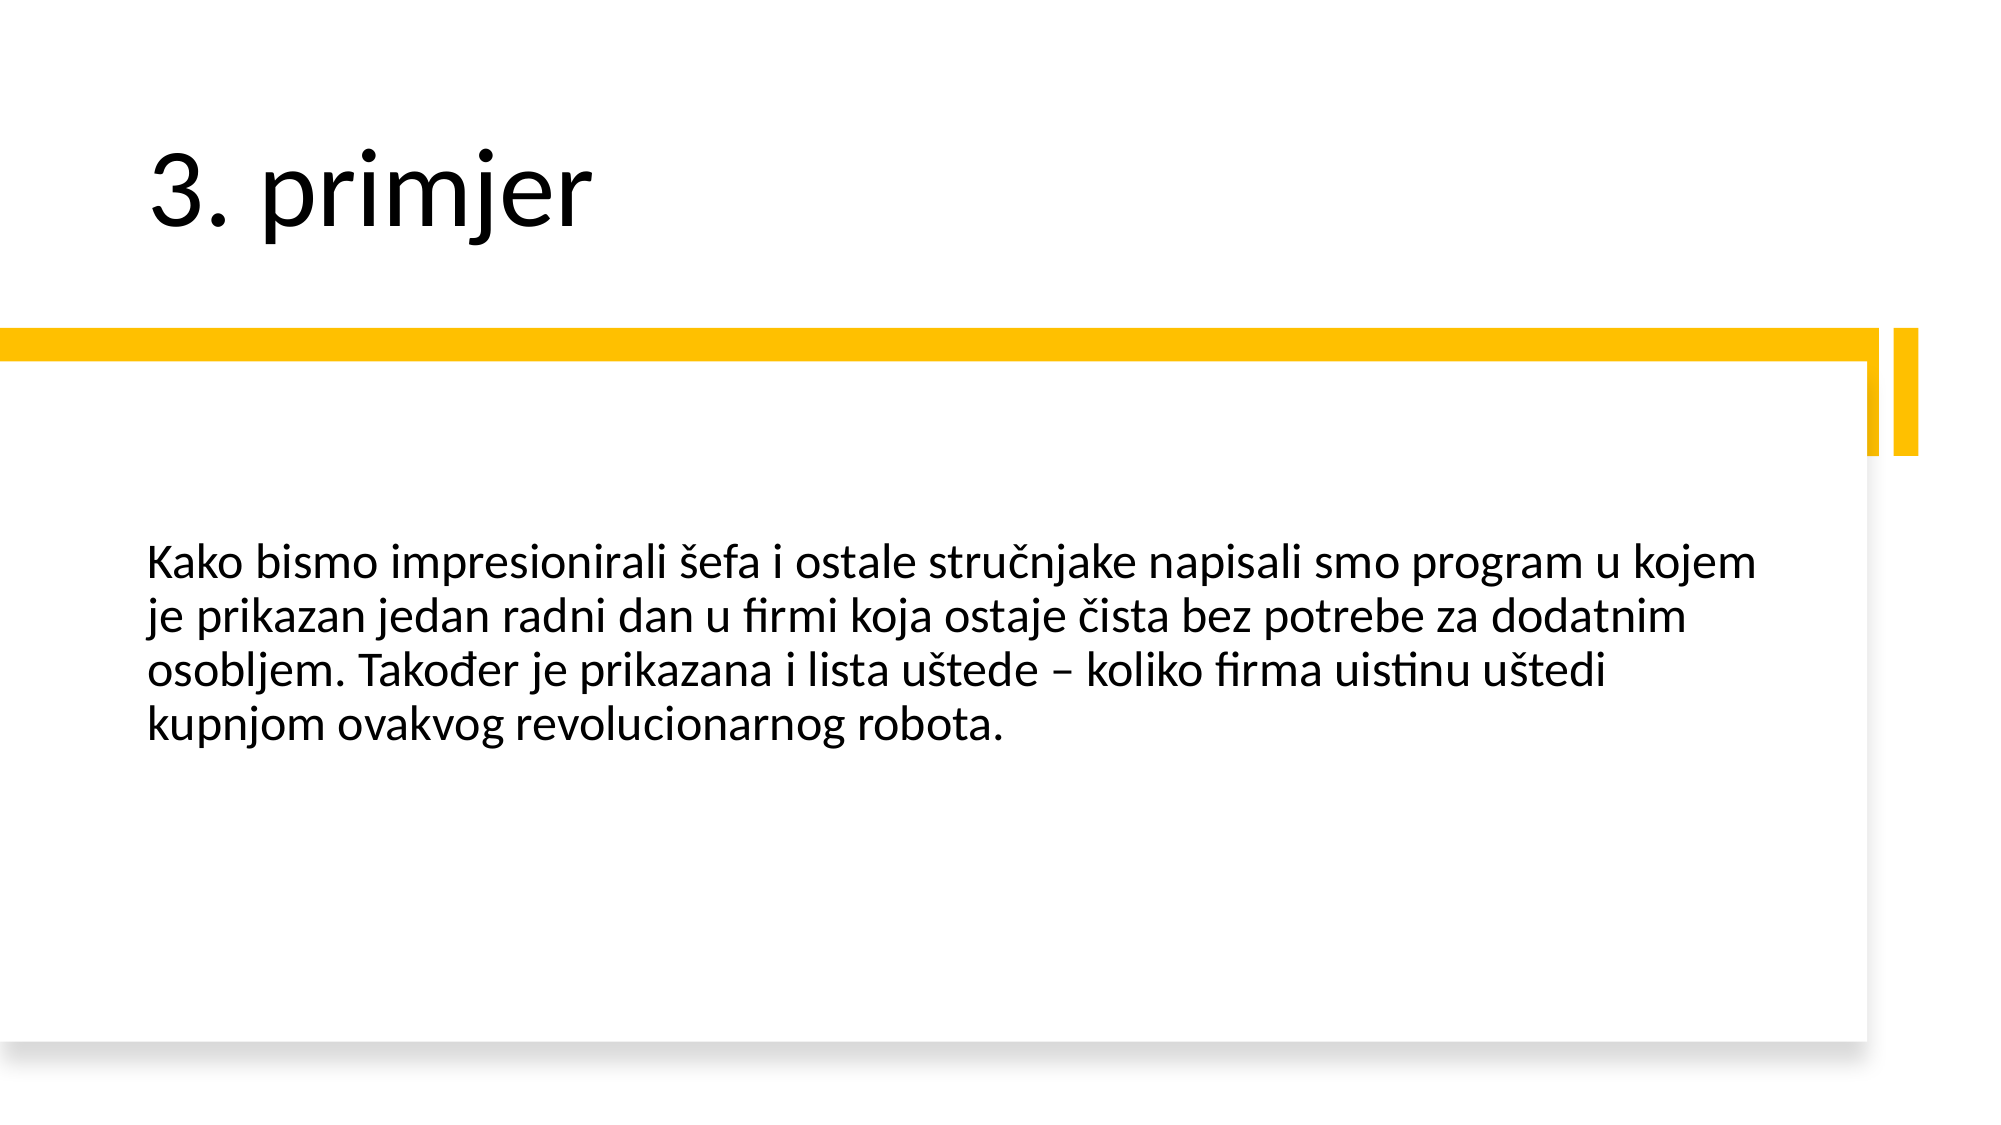

# 3. primjer

Kako bismo impresionirali šefa i ostale stručnjake napisali smo program u kojem je prikazan jedan radni dan u firmi koja ostaje čista bez potrebe za dodatnim osobljem. Također je prikazana i lista uštede – koliko firma uistinu uštedi kupnjom ovakvog revolucionarnog robota.